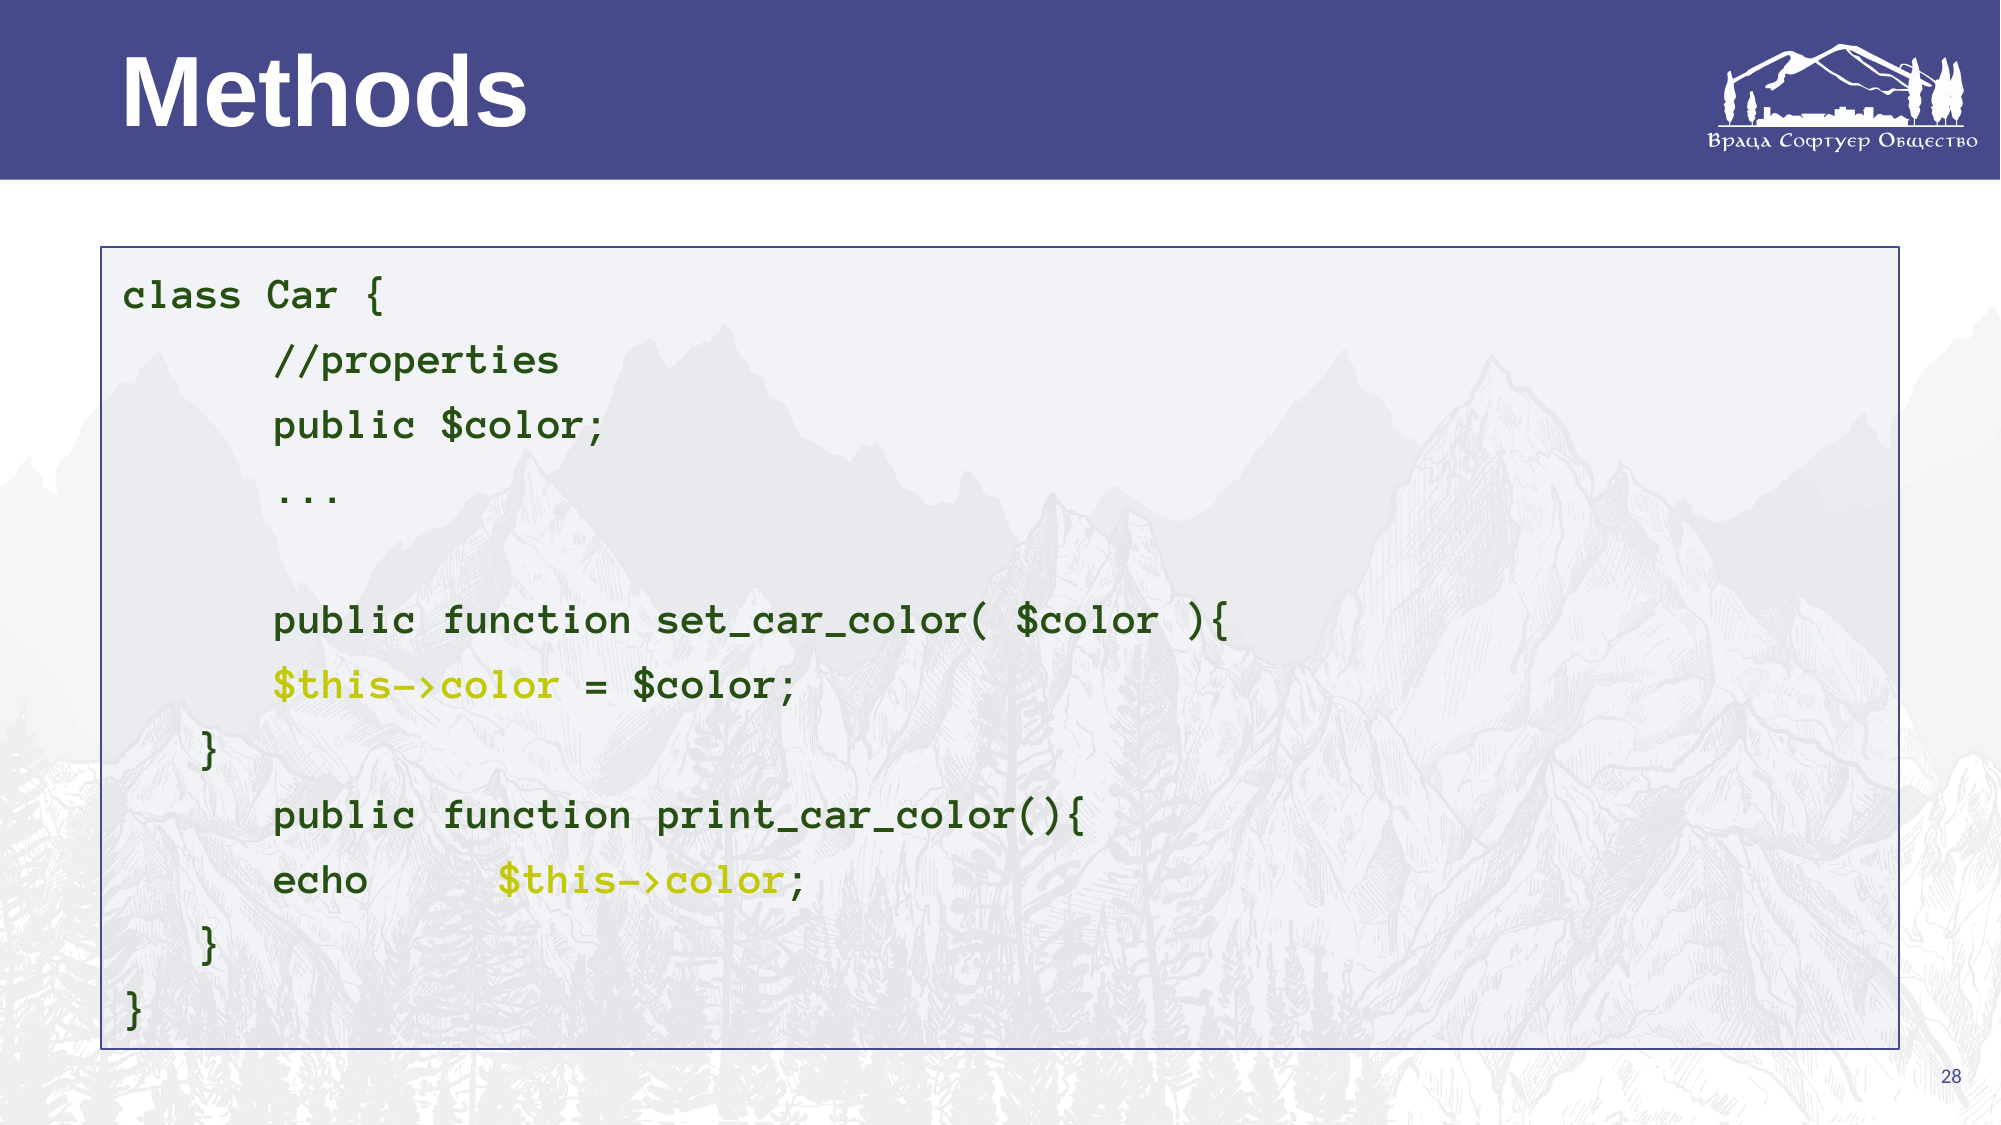

Methods
class Car {
	//properties
	public $color;
	...

	public function set_car_color( $color ){
	$this->color = $color;
}
	public function print_car_color(){
echo	$this->color;
}
}

28